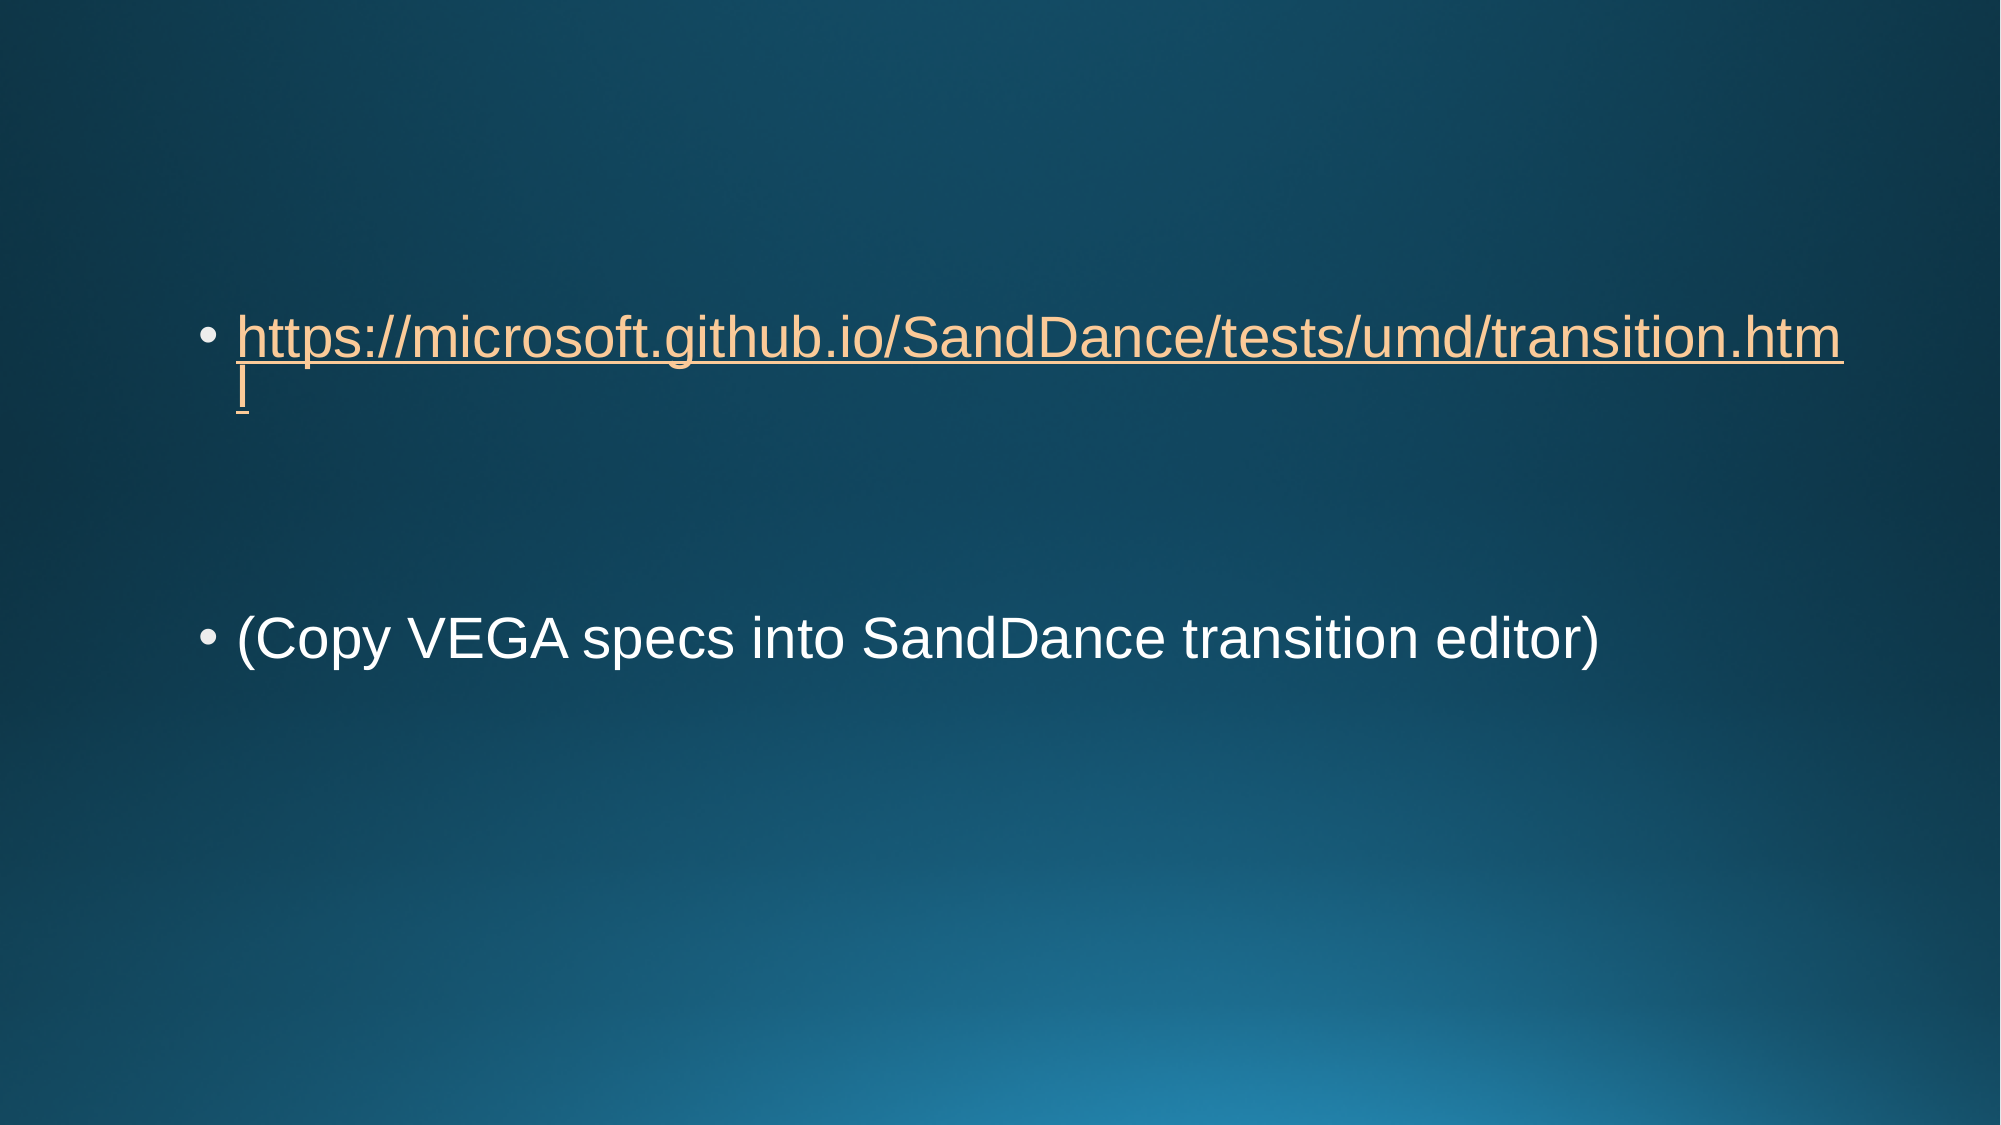

#
https://microsoft.github.io/SandDance/tests/umd/transition.html

(Copy VEGA specs into SandDance transition editor)